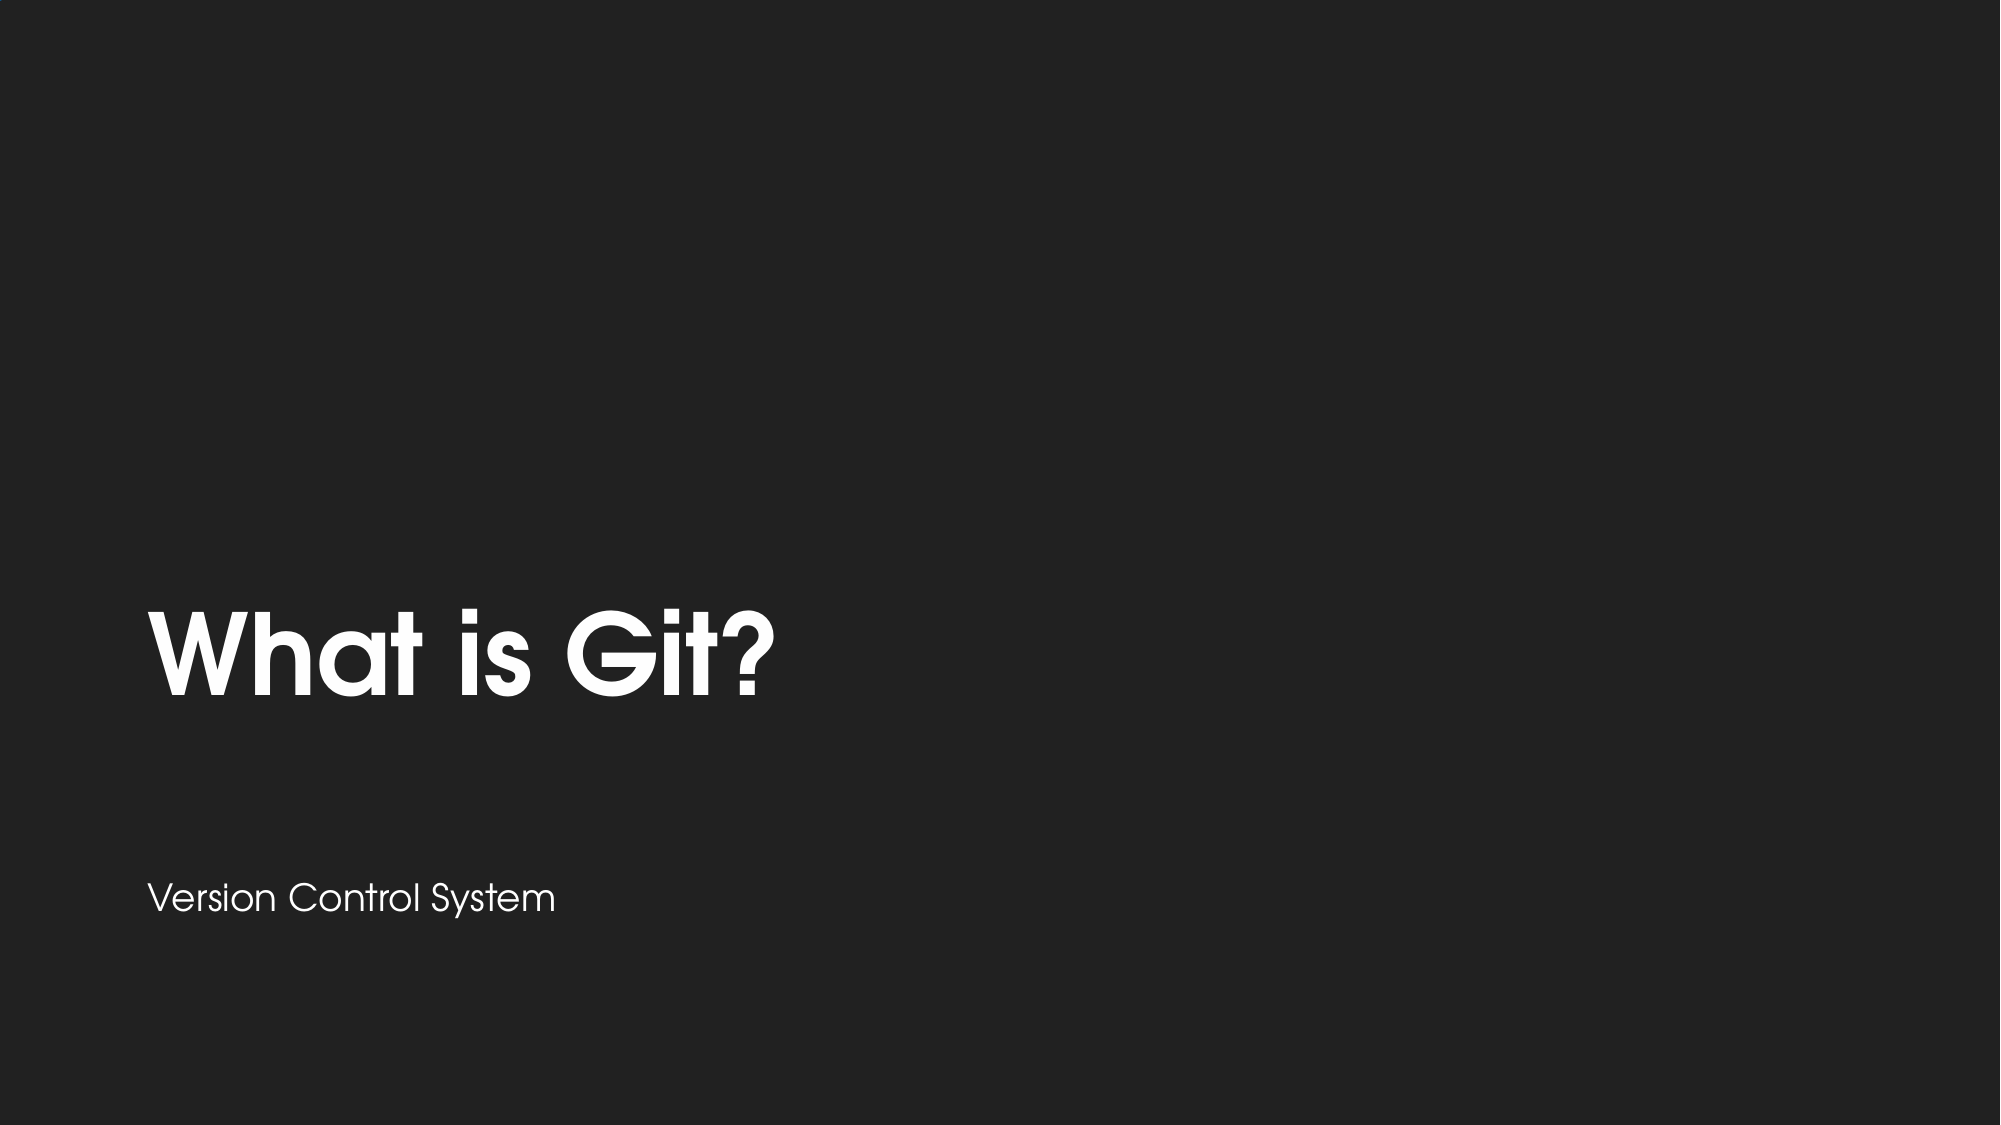

# What is Git?
Version Control System